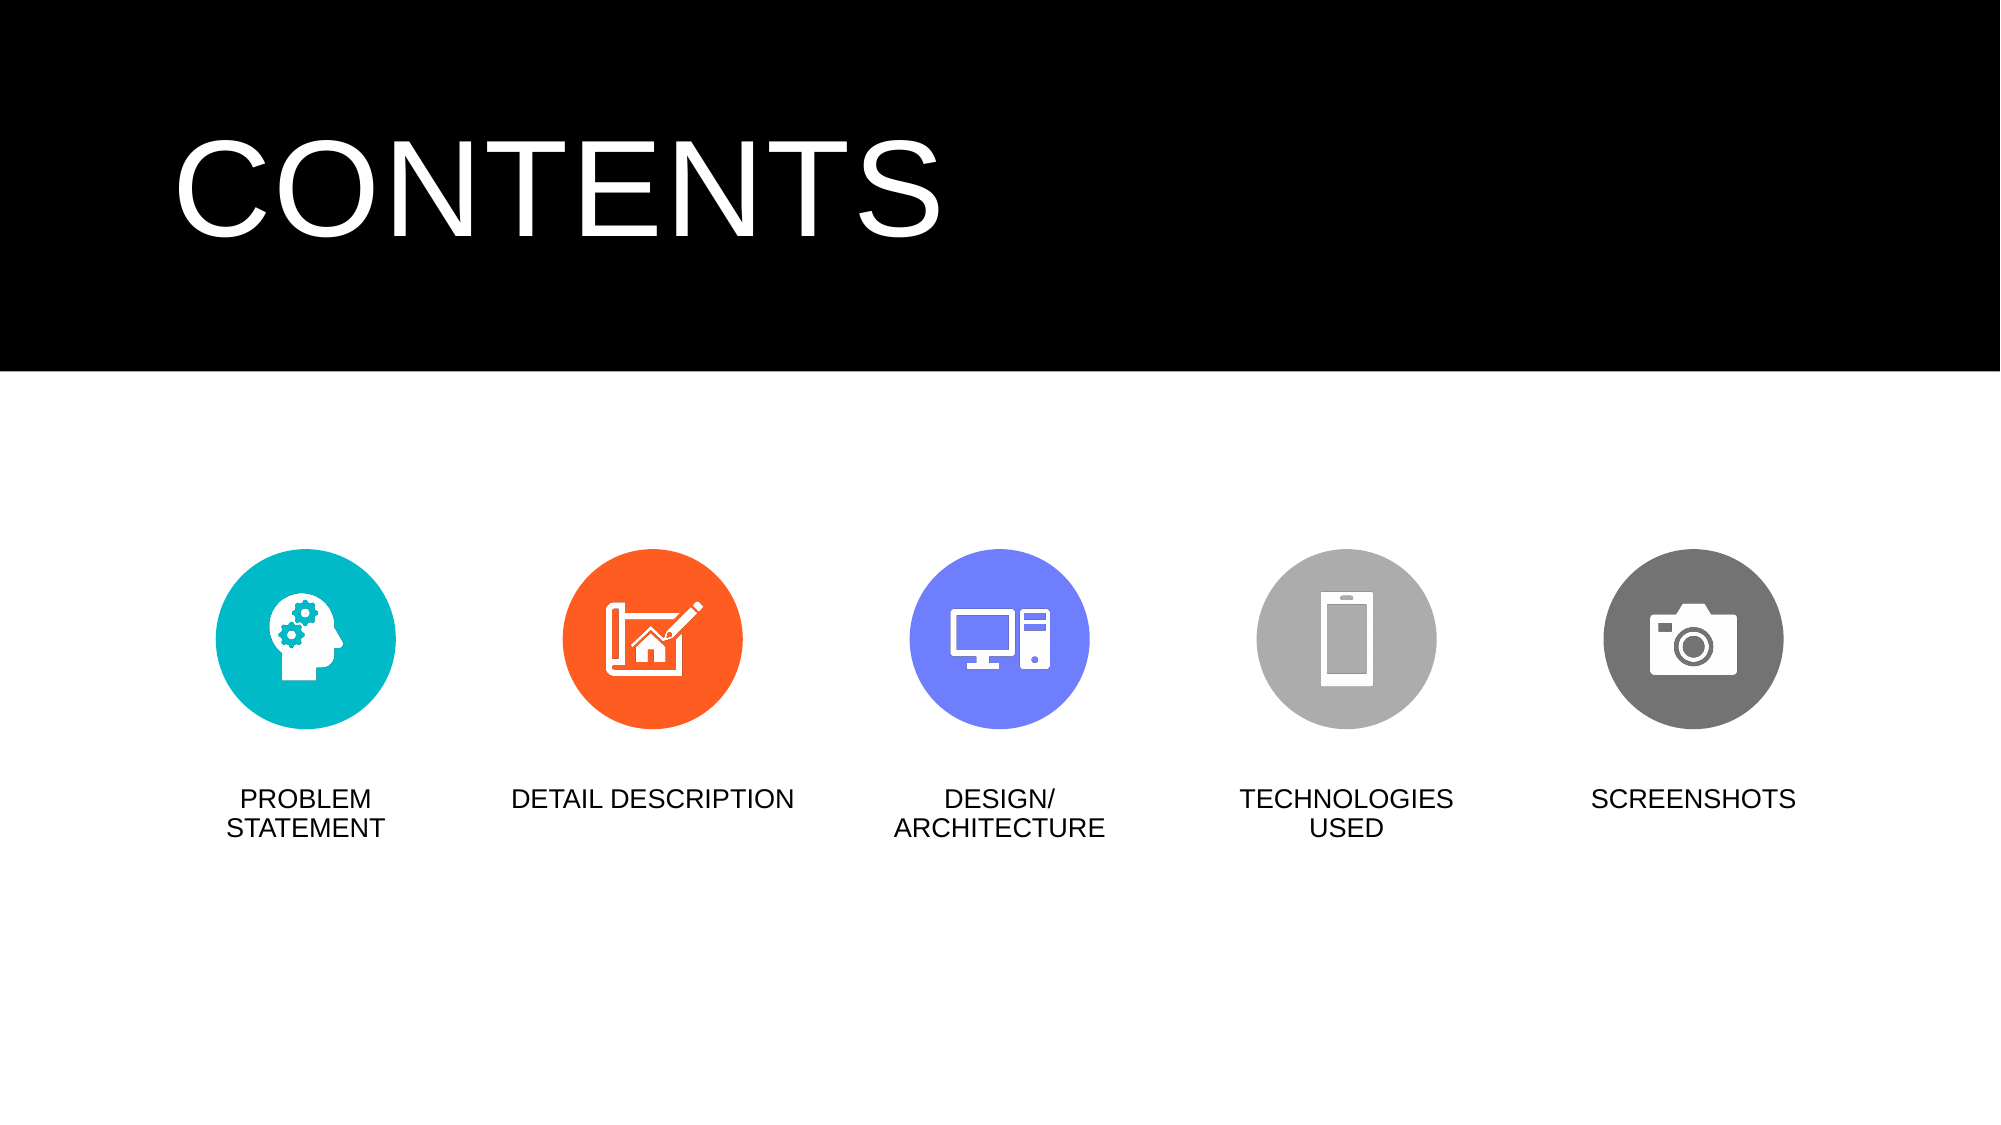

# Contents
Problem Statement
Detail Description
Design/Architecture
Technologies Used
Screenshots